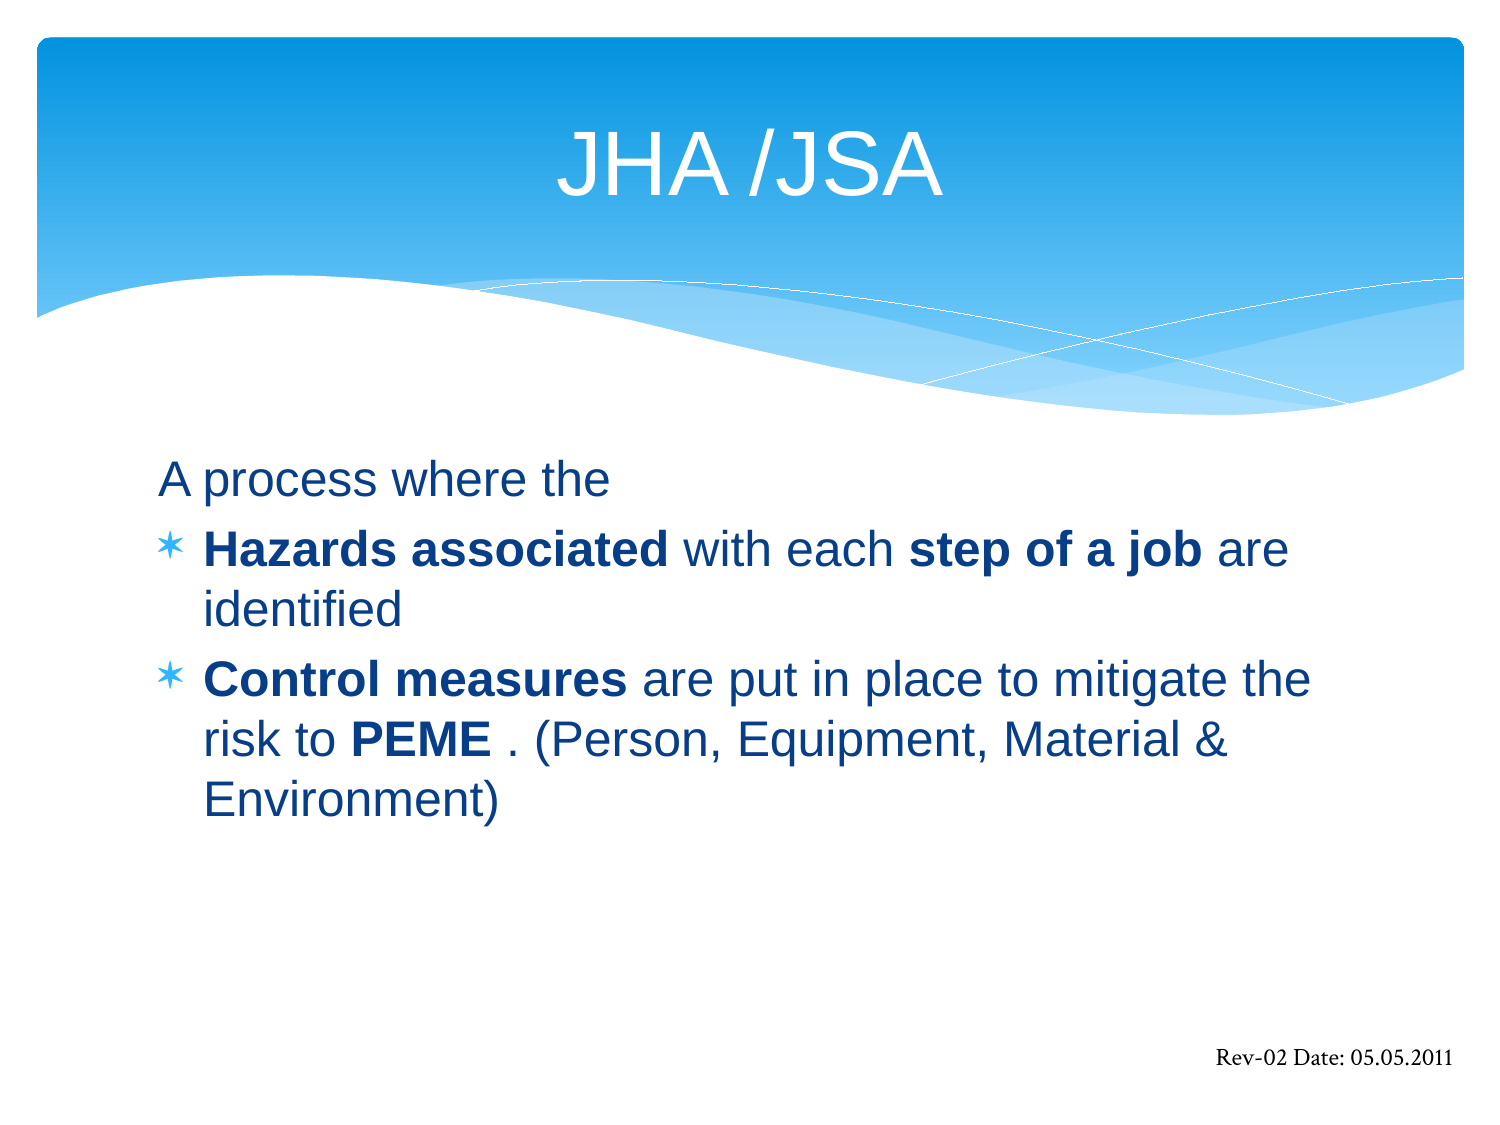

# JHA /JSA
A process where the
Hazards associated with each step of a job are identified
Control measures are put in place to mitigate the risk to PEME . (Person, Equipment, Material & Environment)

Rev-02 Date: 05.05.2011